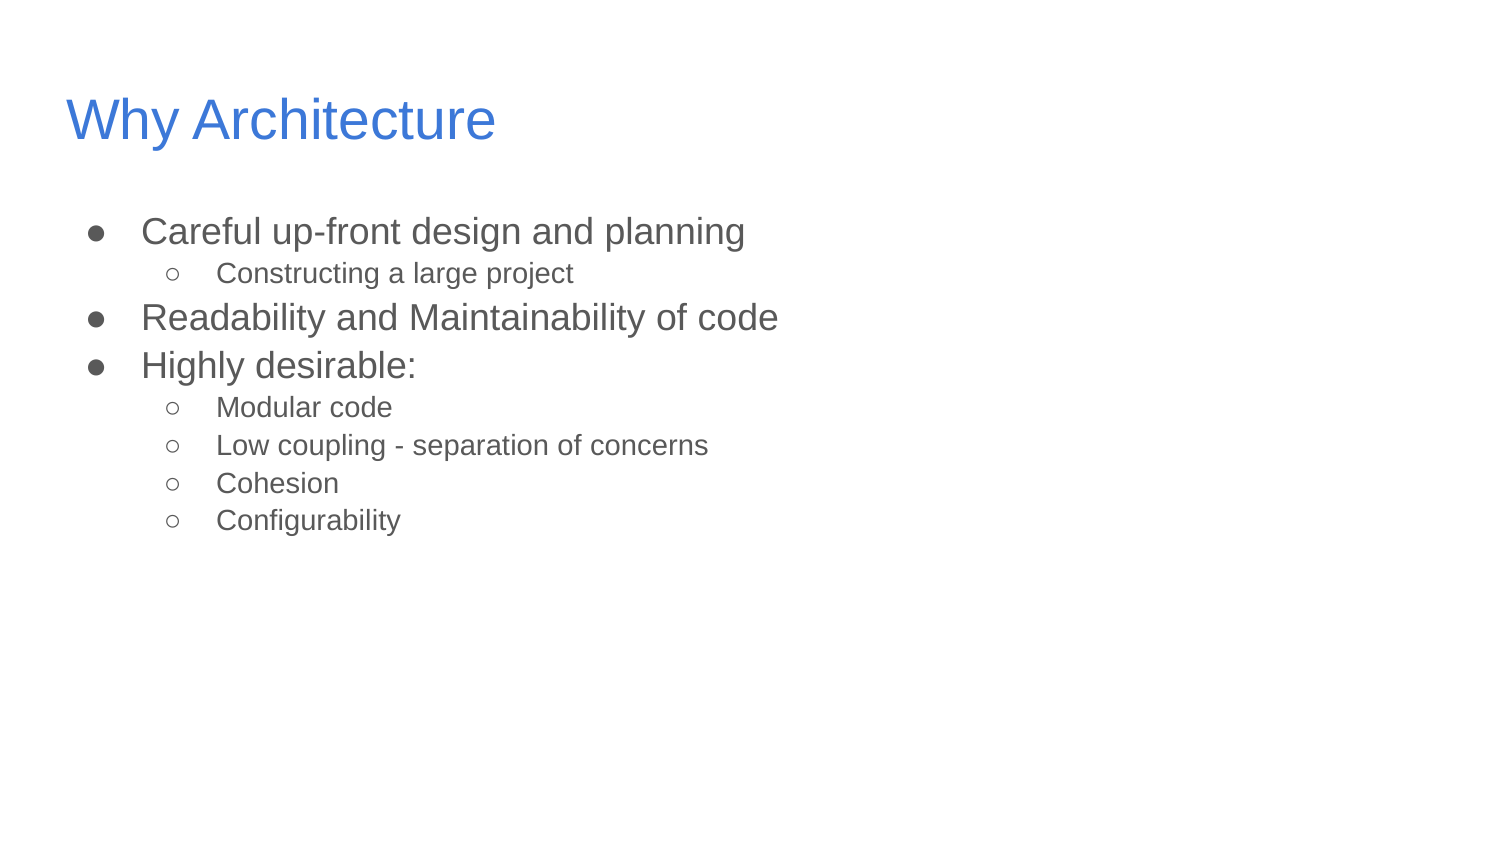

# Why Architecture
Careful up-front design and planning
Constructing a large project
Readability and Maintainability of code
Highly desirable:
Modular code
Low coupling - separation of concerns
Cohesion
Configurability